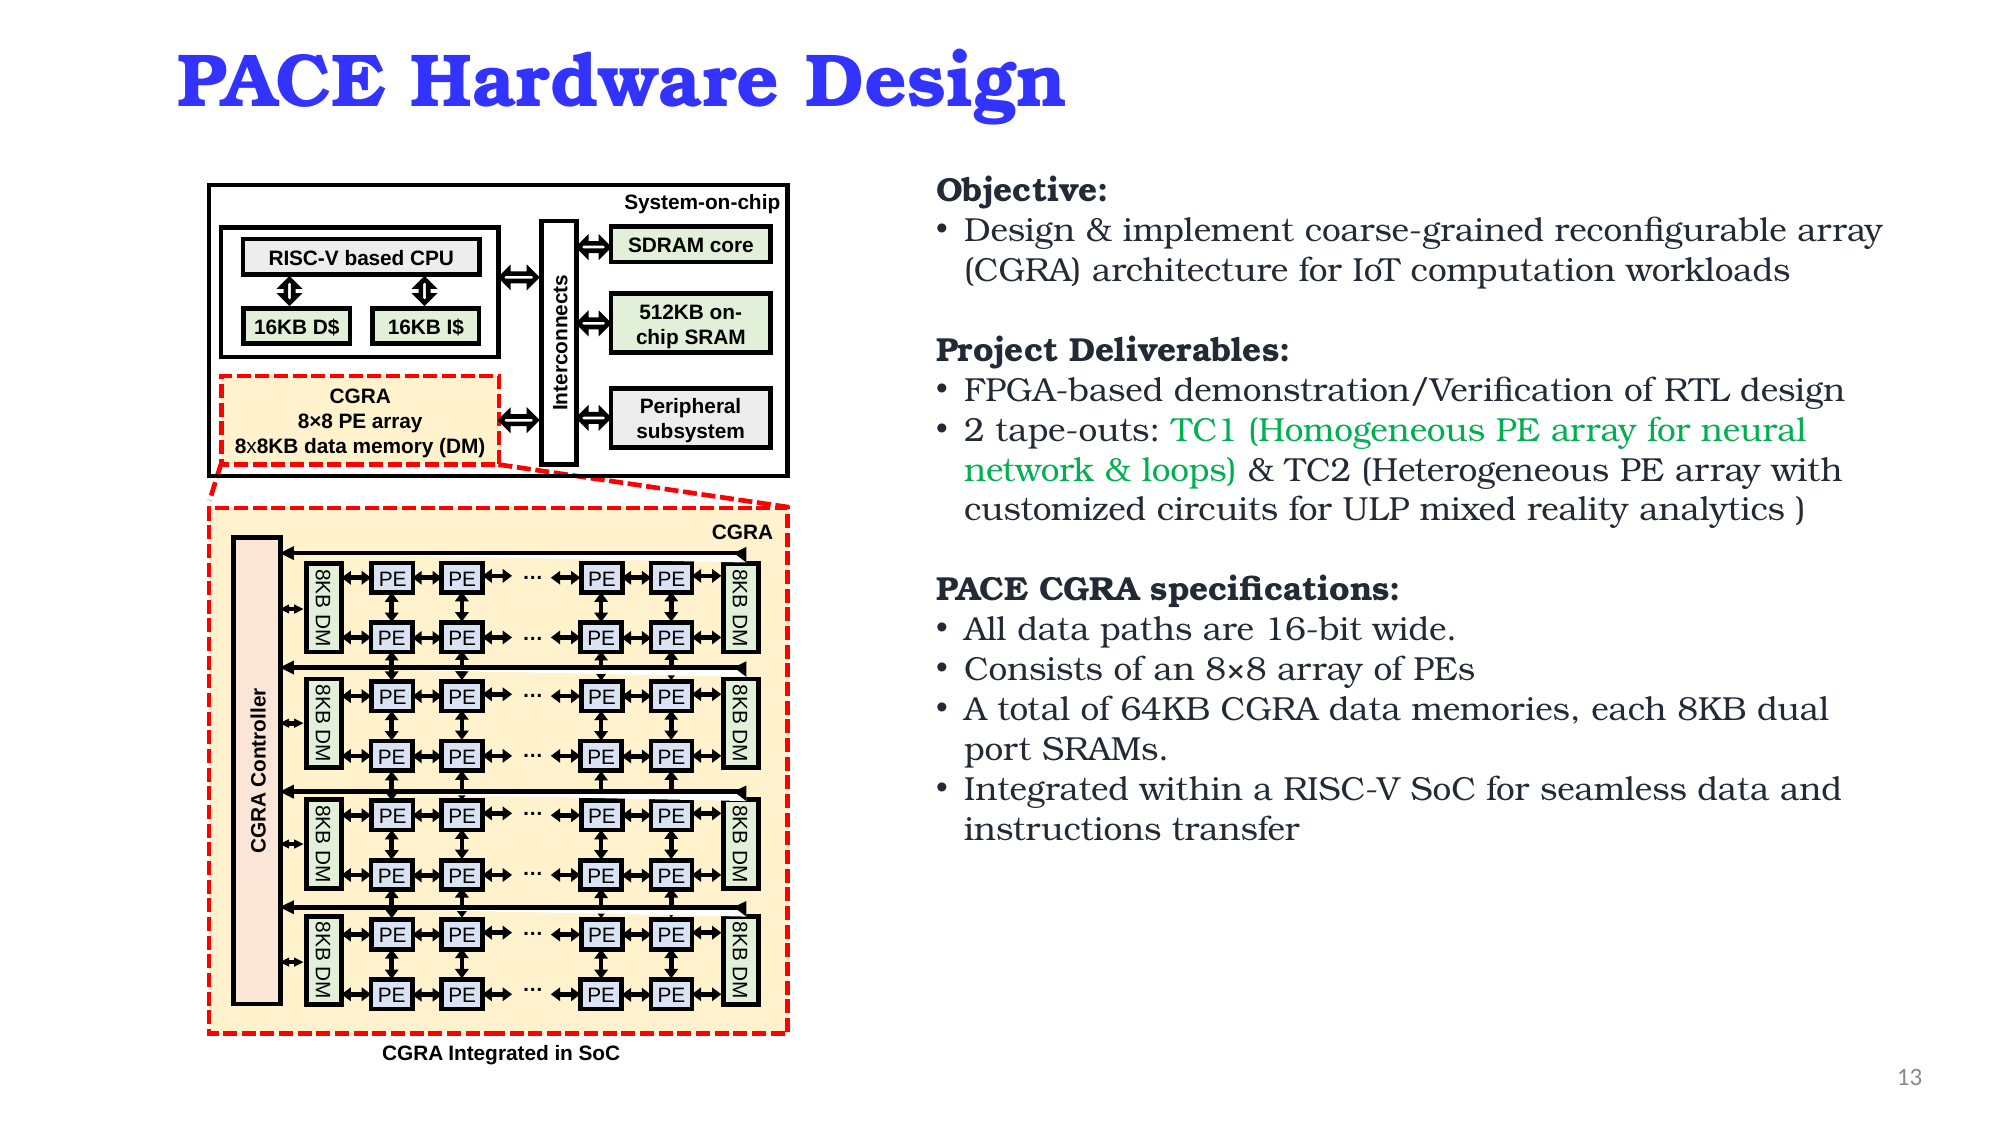

PACE Hardware Design
Objective:
Design & implement coarse-grained reconfigurable array (CGRA) architecture for IoT computation workloads

Project Deliverables:
FPGA-based demonstration/Verification of RTL design
2 tape-outs: TC1 (Homogeneous PE array for neural network & loops) & TC2 (Heterogeneous PE array with customized circuits for ULP mixed reality analytics )

PACE CGRA specifications:
All data paths are 16-bit wide.
Consists of an 8×8 array of PEs
A total of 64KB CGRA data memories, each 8KB dual port SRAMs.
Integrated within a RISC-V SoC for seamless data and instructions transfer

System-on-chip

SDRAM core

RISC-V based CPU

512KB on-chip SRAM
16KB D$
16KB I$

Interconnects
CGRA
8×8 PE array
8x8KB data memory (DM)
Peripheral subsystem

CGRA
…

PE
PE
PE
PE
8KB DM
8KB DM
…
PE
PE
PE
PE

…
8KB DM
8KB DM
PE
PE
PE
PE
…
PE
PE
PE
PE
CGRA Controller
…

8KB DM
8KB DM
PE
PE
PE
PE
…
PE
PE
PE
PE
…

8KB DM
8KB DM
PE
PE
PE
PE
…
PE
PE
PE
PE
CGRA Integrated in SoC
13